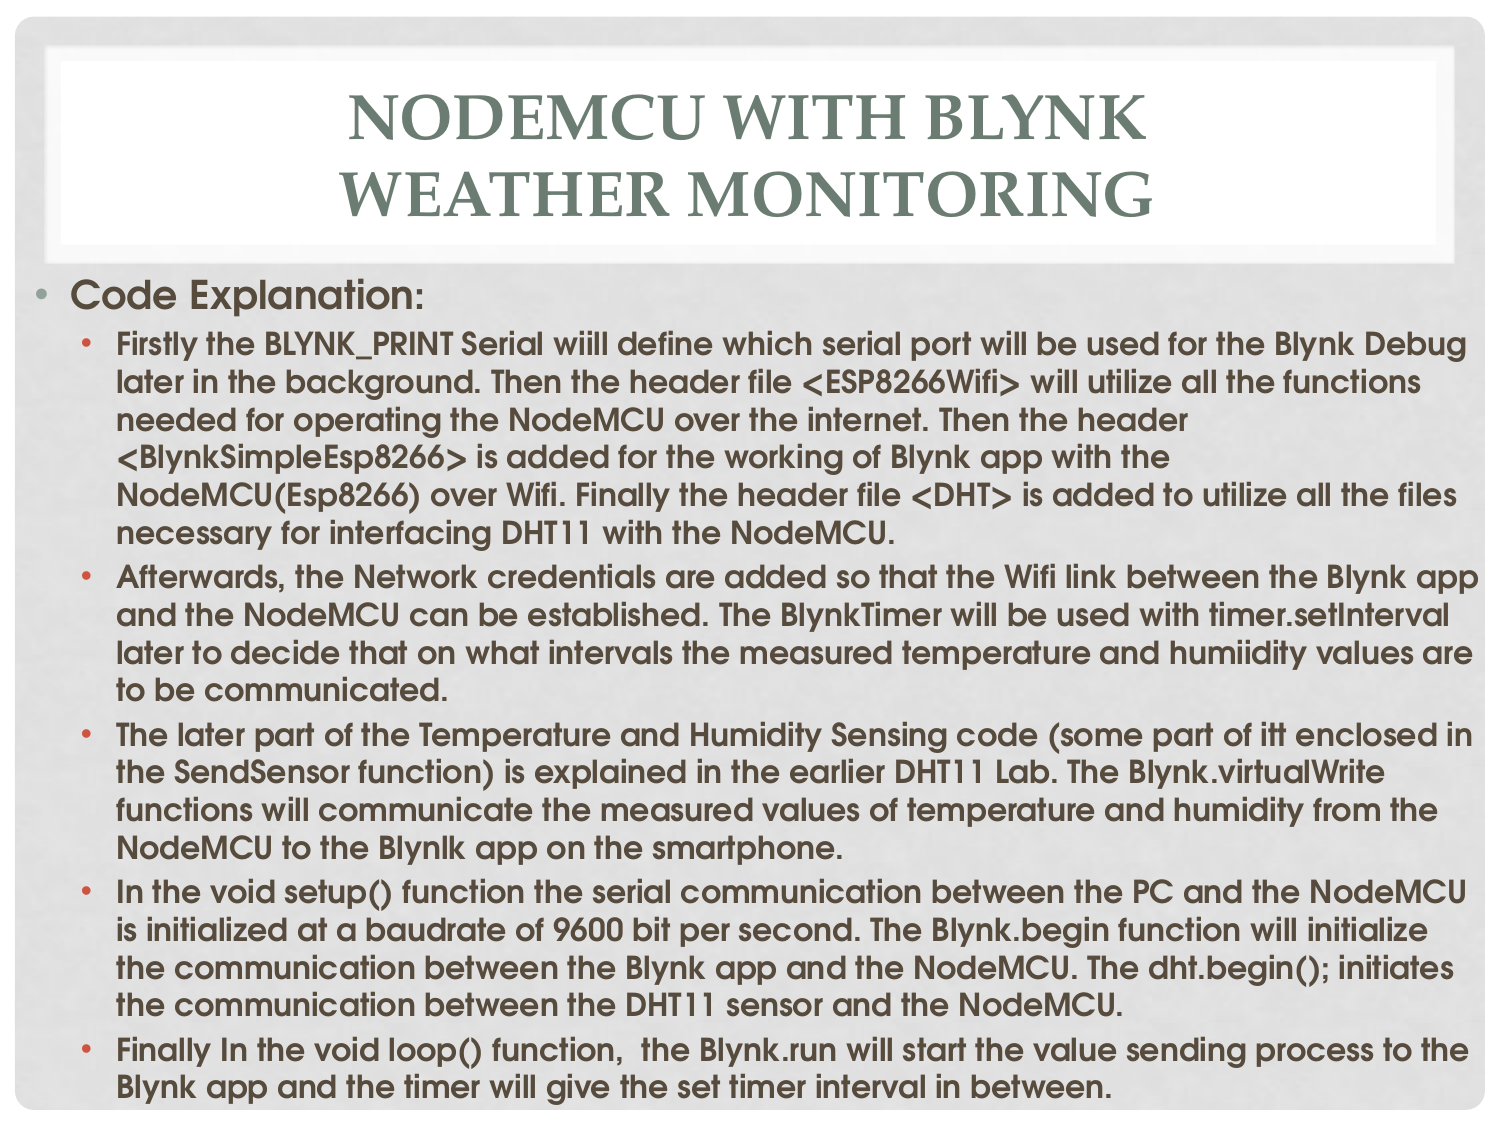

# NodeMCU with Blynk Weather Monitoring
Code Explanation:
Firstly the BLYNK_PRINT Serial wiill define which serial port will be used for the Blynk Debug later in the background. Then the header file <ESP8266Wifi> will utilize all the functions needed for operating the NodeMCU over the internet. Then the header <BlynkSimpleEsp8266> is added for the working of Blynk app with the NodeMCU(Esp8266) over Wifi. Finally the header file <DHT> is added to utilize all the files necessary for interfacing DHT11 with the NodeMCU.
Afterwards, the Network credentials are added so that the Wifi link between the Blynk app and the NodeMCU can be established. The BlynkTimer will be used with timer.setInterval later to decide that on what intervals the measured temperature and humiidity values are to be communicated.
The later part of the Temperature and Humidity Sensing code (some part of itt enclosed in the SendSensor function) is explained in the earlier DHT11 Lab. The Blynk.virtualWrite functions will communicate the measured values of temperature and humidity from the NodeMCU to the Blynlk app on the smartphone.
In the void setup() function the serial communication between the PC and the NodeMCU is initialized at a baudrate of 9600 bit per second. The Blynk.begin function will initialize the communication between the Blynk app and the NodeMCU. The dht.begin(); initiates the communication between the DHT11 sensor and the NodeMCU.
Finally In the void loop() function,  the Blynk.run will start the value sending process to the Blynk app and the timer will give the set timer interval in between.